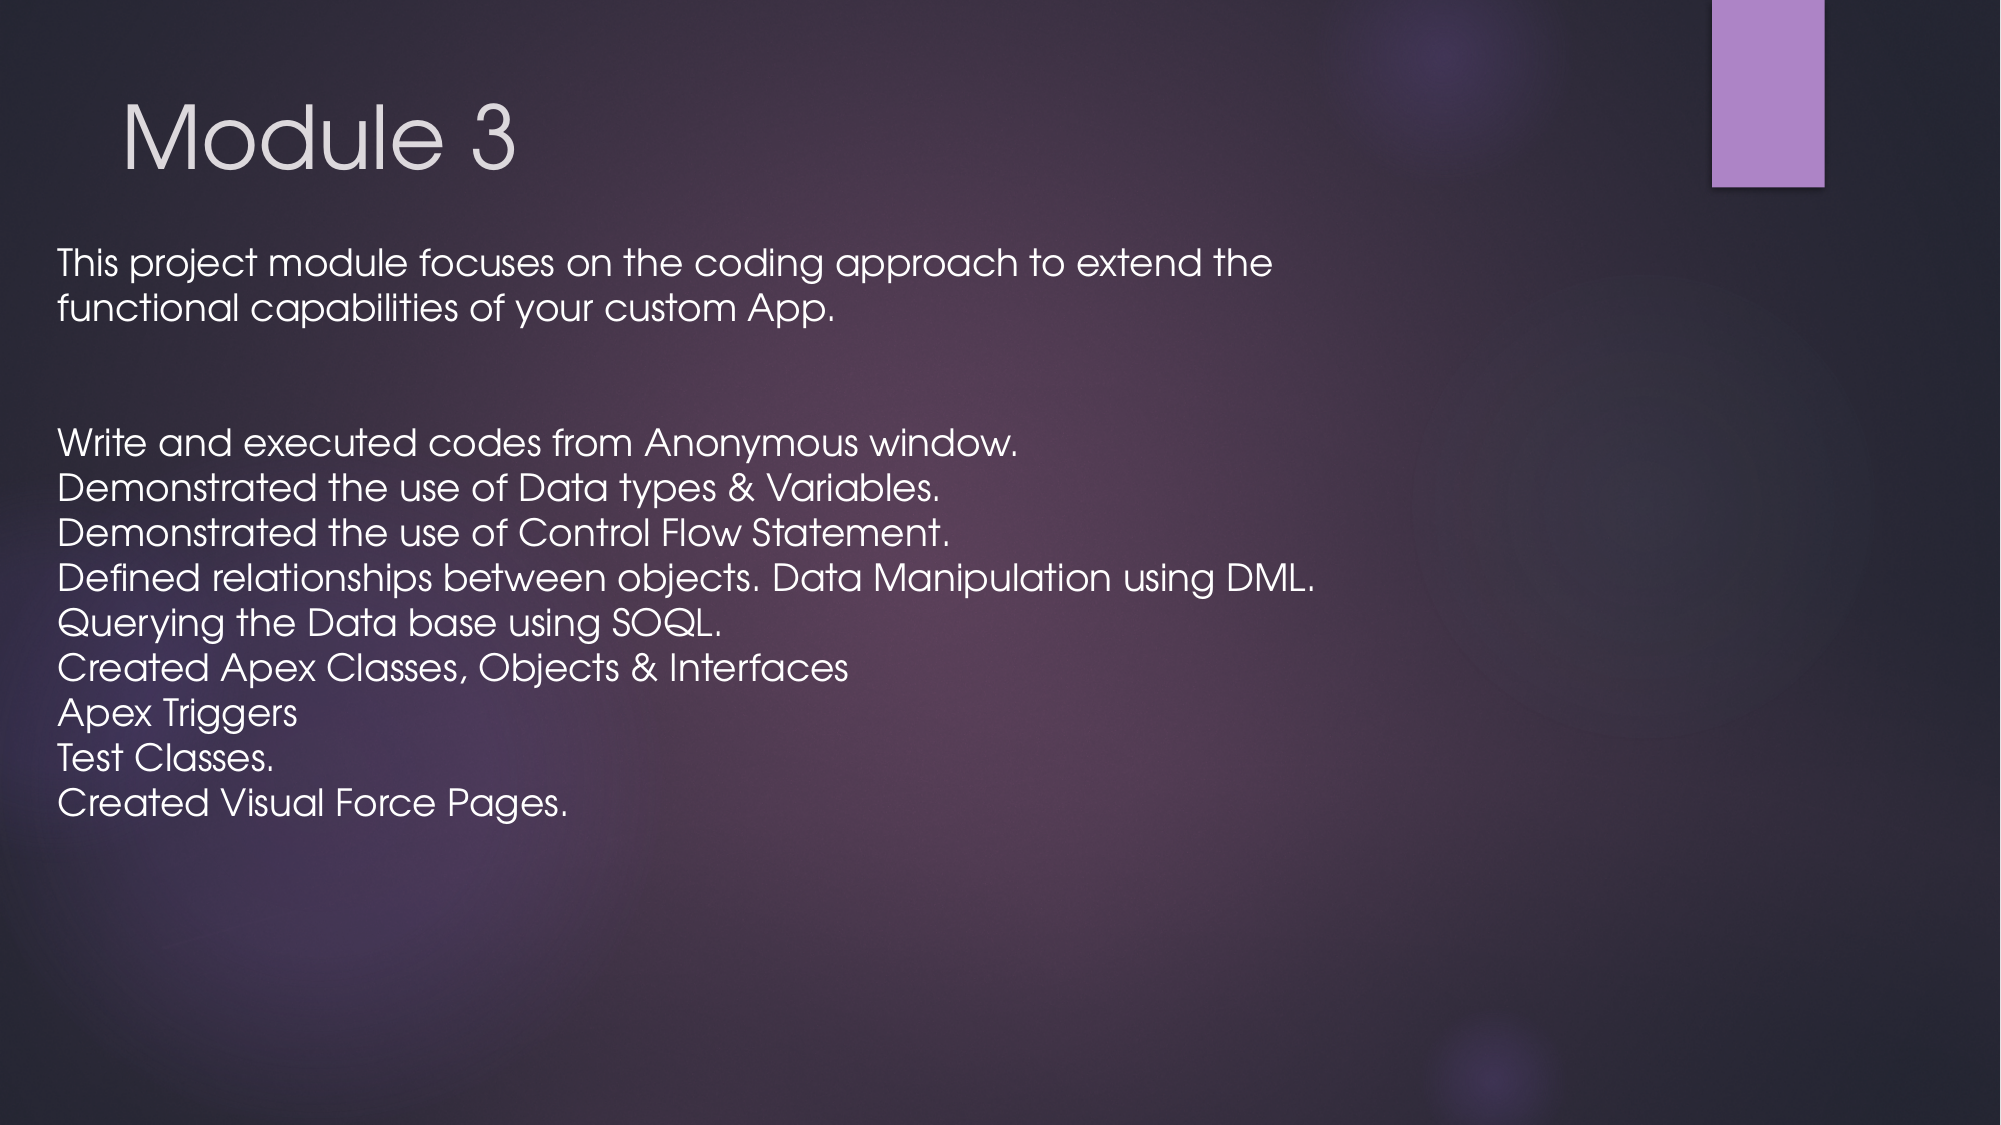

# Module 3
This project module focuses on the coding approach to extend the
functional capabilities of your custom App.

Write and executed codes from Anonymous window.
Demonstrated the use of Data types & Variables.
Demonstrated the use of Control Flow Statement.
Defined relationships between objects. Data Manipulation using DML.
Querying the Data base using SOQL.
Created Apex Classes, Objects & Interfaces
Apex Triggers
Test Classes.
Created Visual Force Pages.